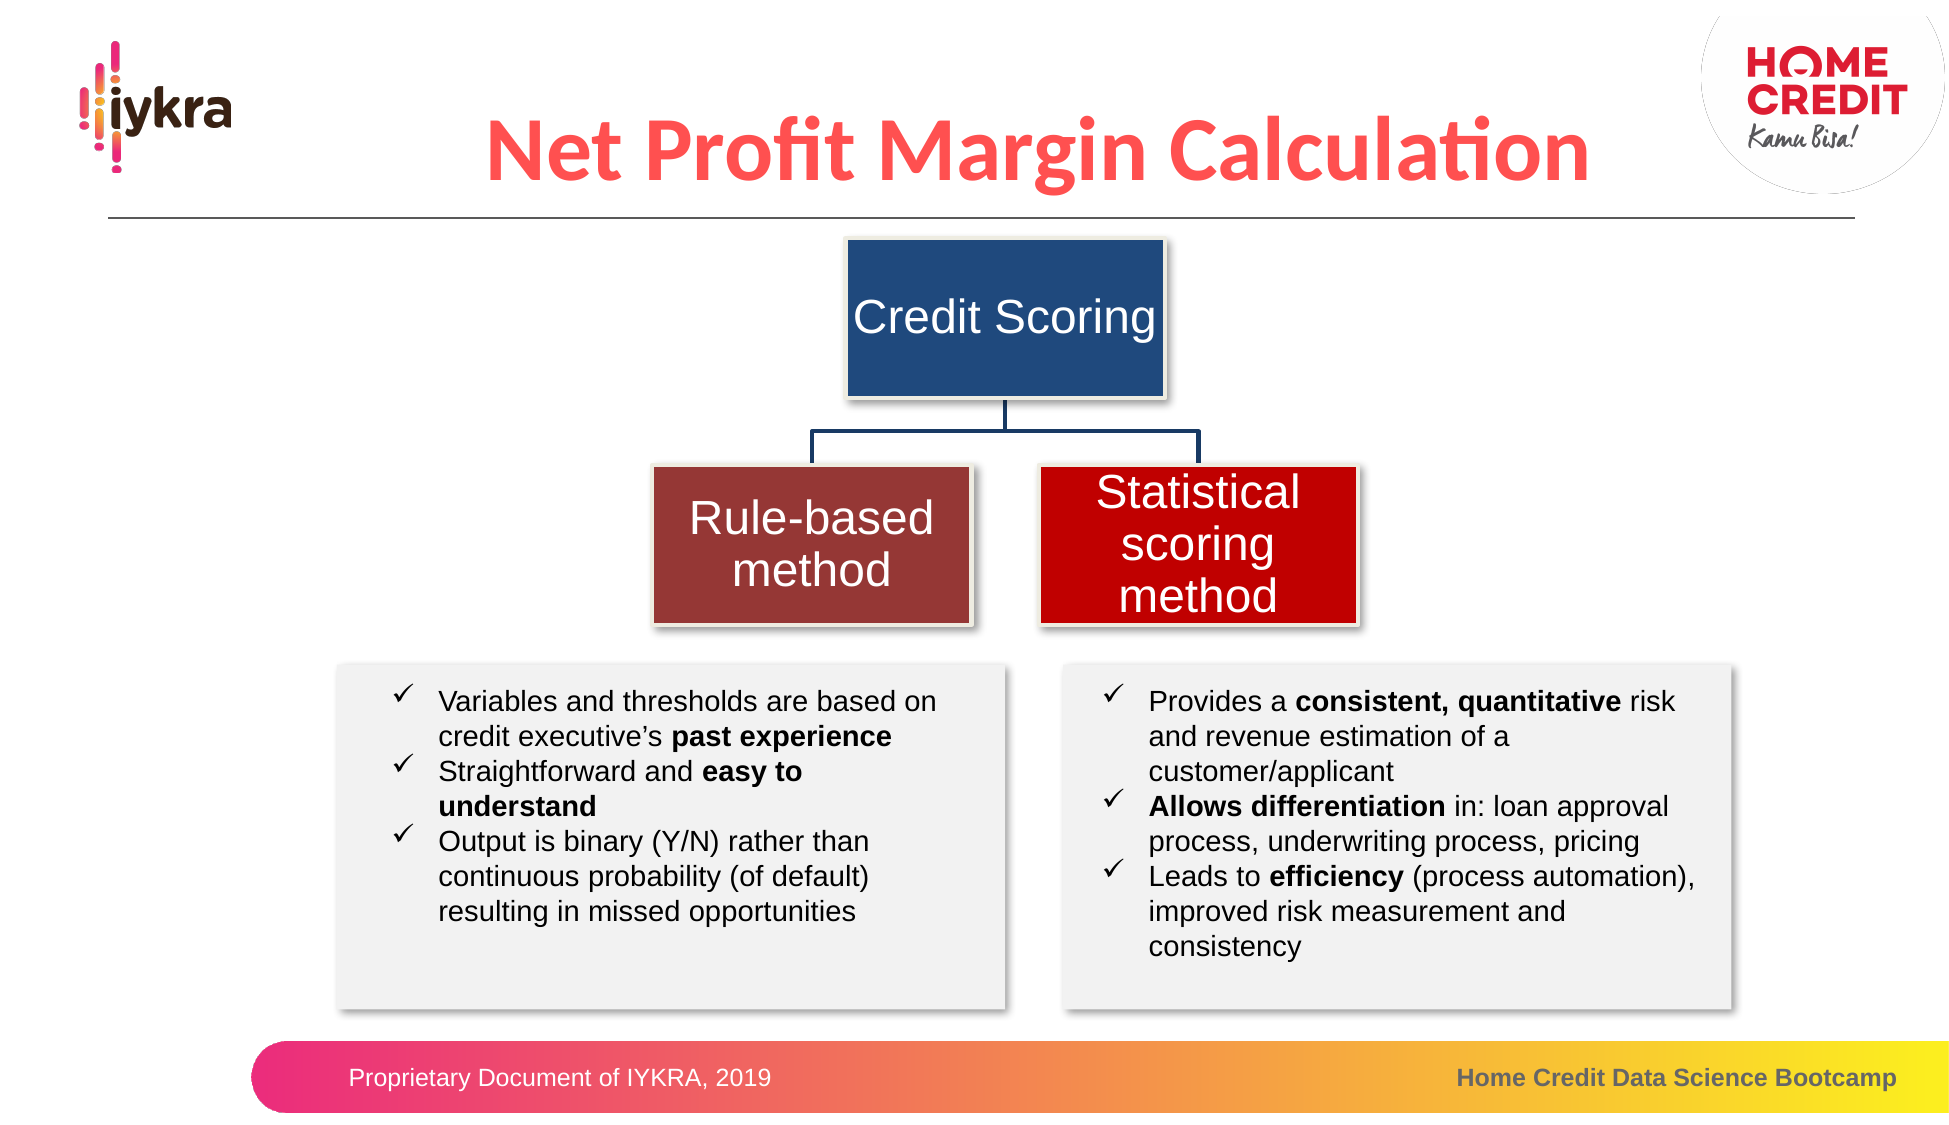

Net Profit Margin Calculation
Credit Scoring
Rule-based method
Statistical scoring method

Provides a consistent, quantitative risk and revenue estimation of a customer/applicant
Allows differentiation in: loan approval process, underwriting process, pricing
Leads to efficiency (process automation), improved risk measurement and consistency
Variables and thresholds are based on credit executive’s past experience
Straightforward and easy to understand
Output is binary (Y/N) rather than continuous probability (of default) resulting in missed opportunities